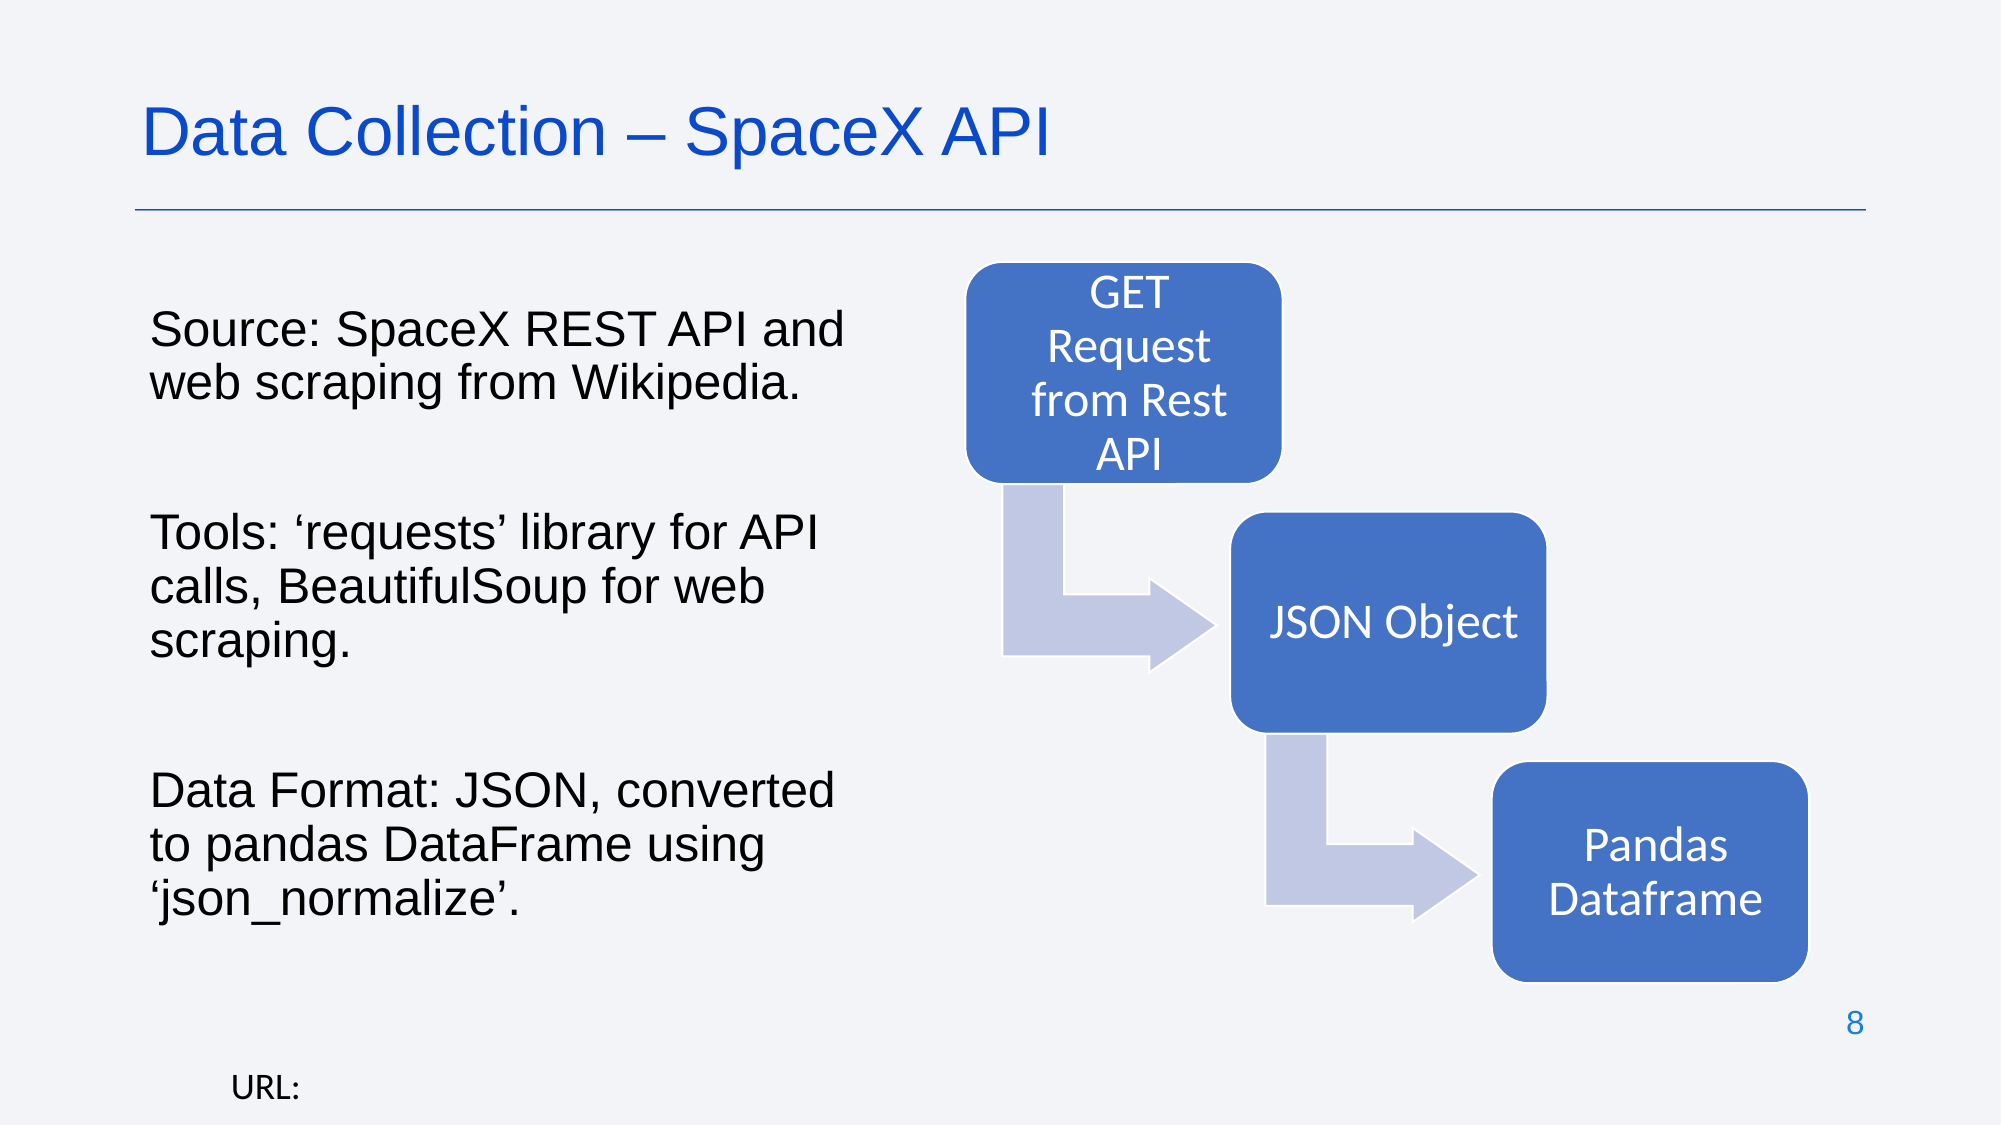

Data Collection – SpaceX API
GET Request from Rest API
JSON Object
Pandas Dataframe
Source: SpaceX REST API and web scraping from Wikipedia.

Tools: ‘requests’ library for API calls, BeautifulSoup for web scraping.

Data Format: JSON, converted to pandas DataFrame using ‘json_normalize’.

8
URL: